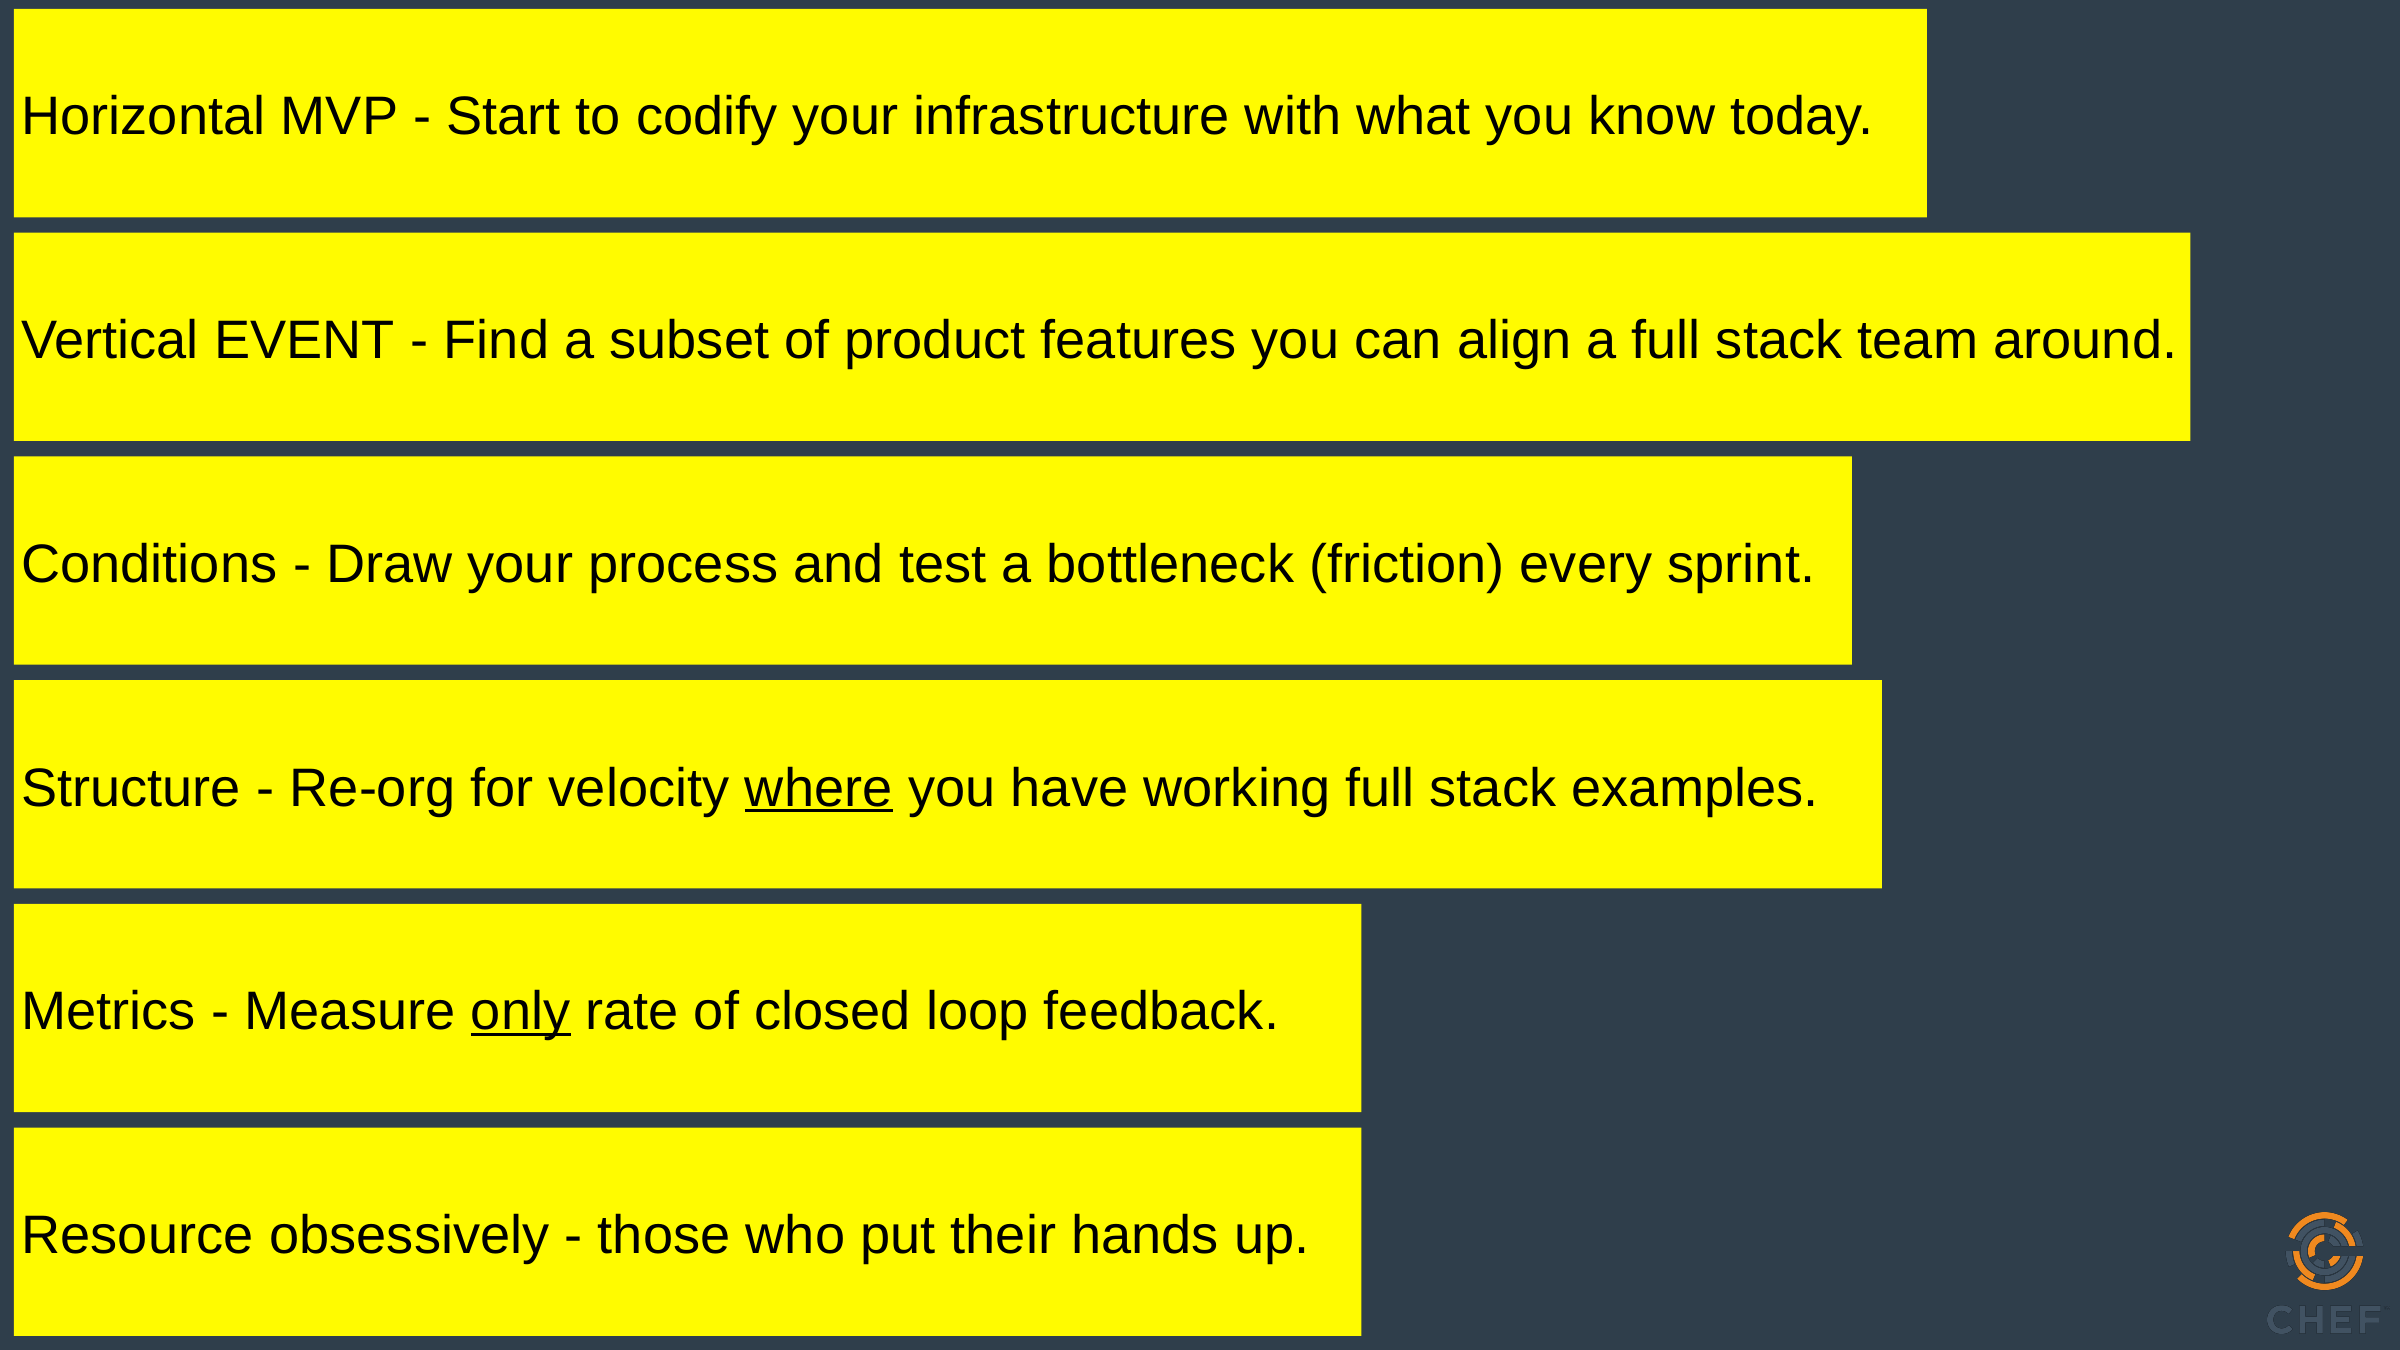

Horizontal MVP - Start to codify your infrastructure with what you know today.

Vertical EVENT - Find a subset of product features you can align a full stack team around.

Conditions - Draw your process and test a bottleneck (friction) every sprint.

Structure - Re-org for velocity where you have working full stack examples.

Metrics - Measure only rate of closed loop feedback.

Resource obsessively - those who put their hands up.
12